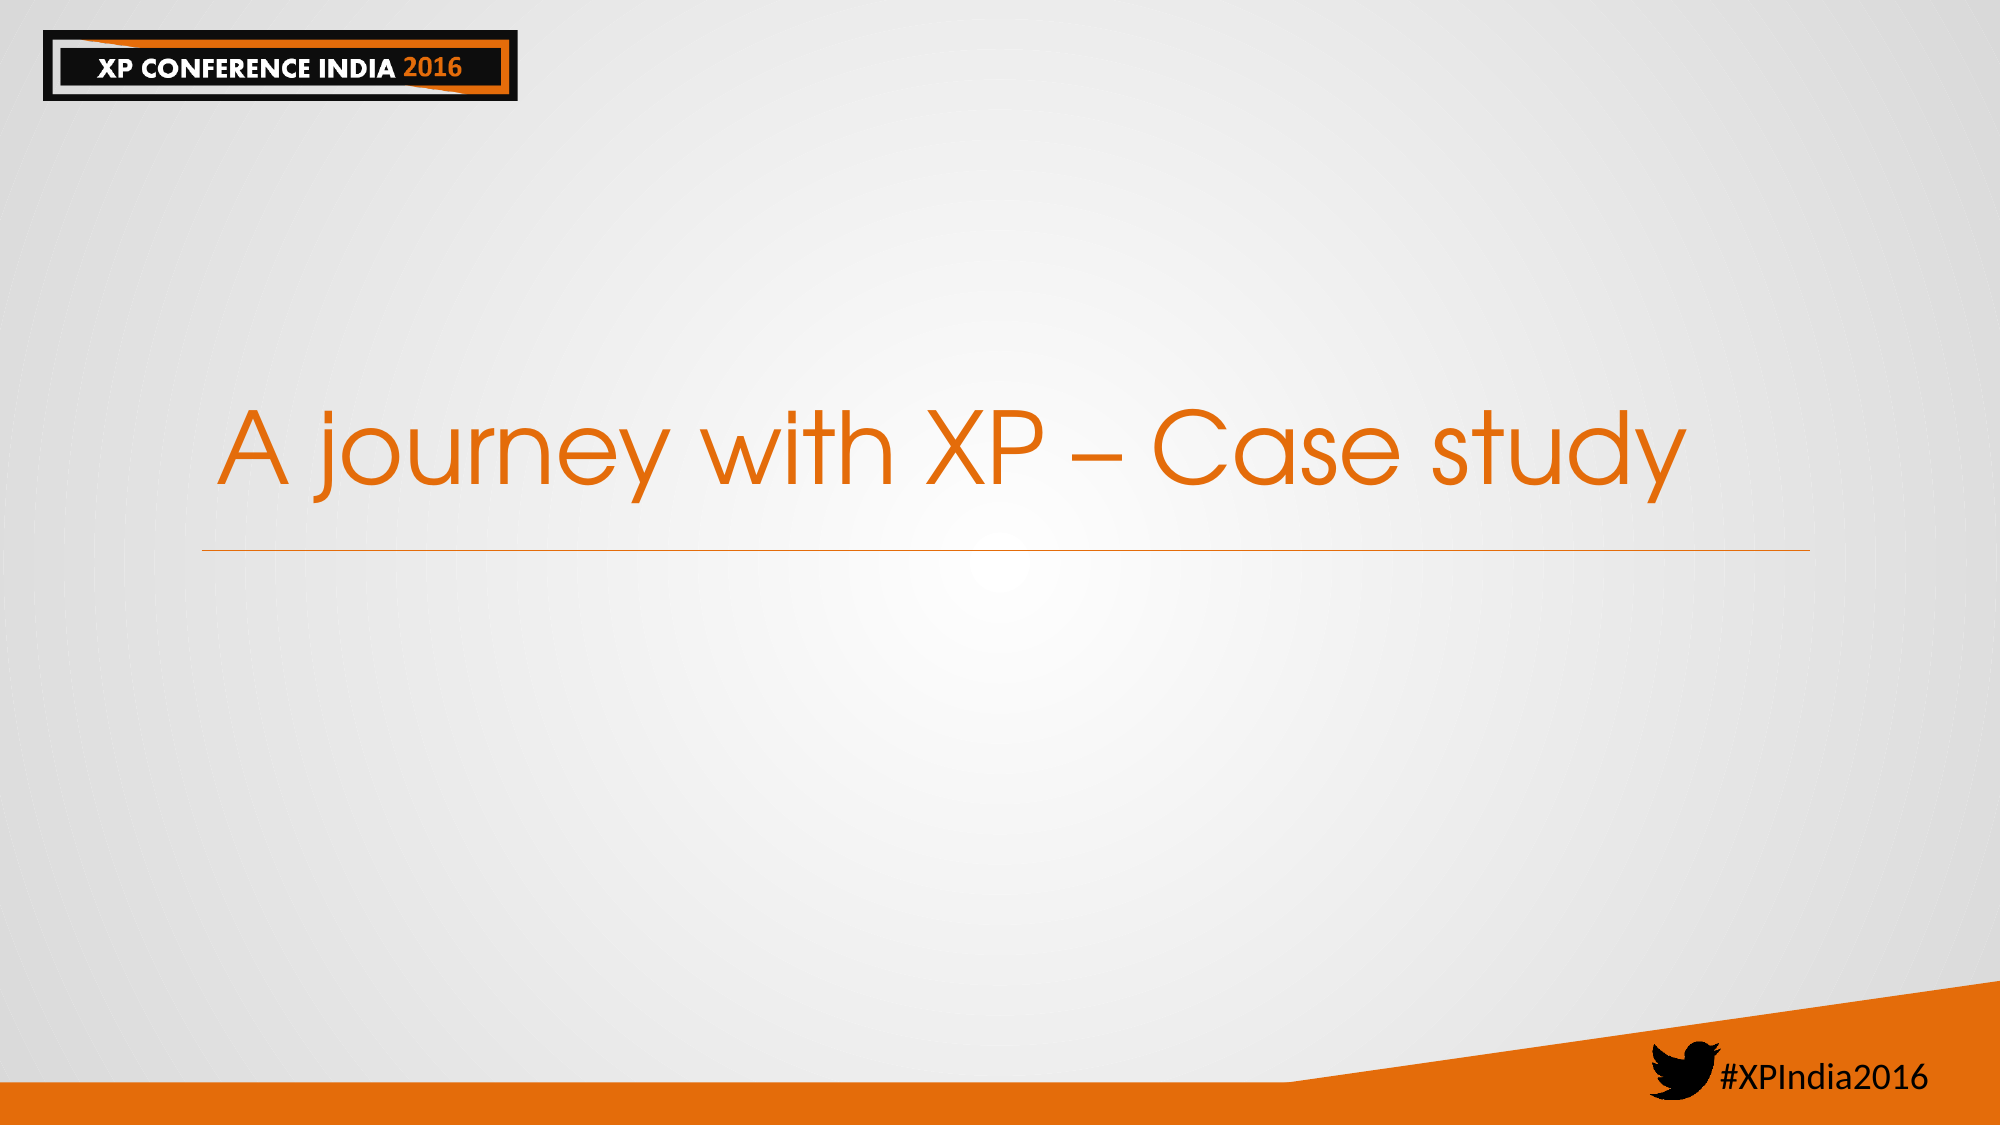

# A journey with XP – Case study